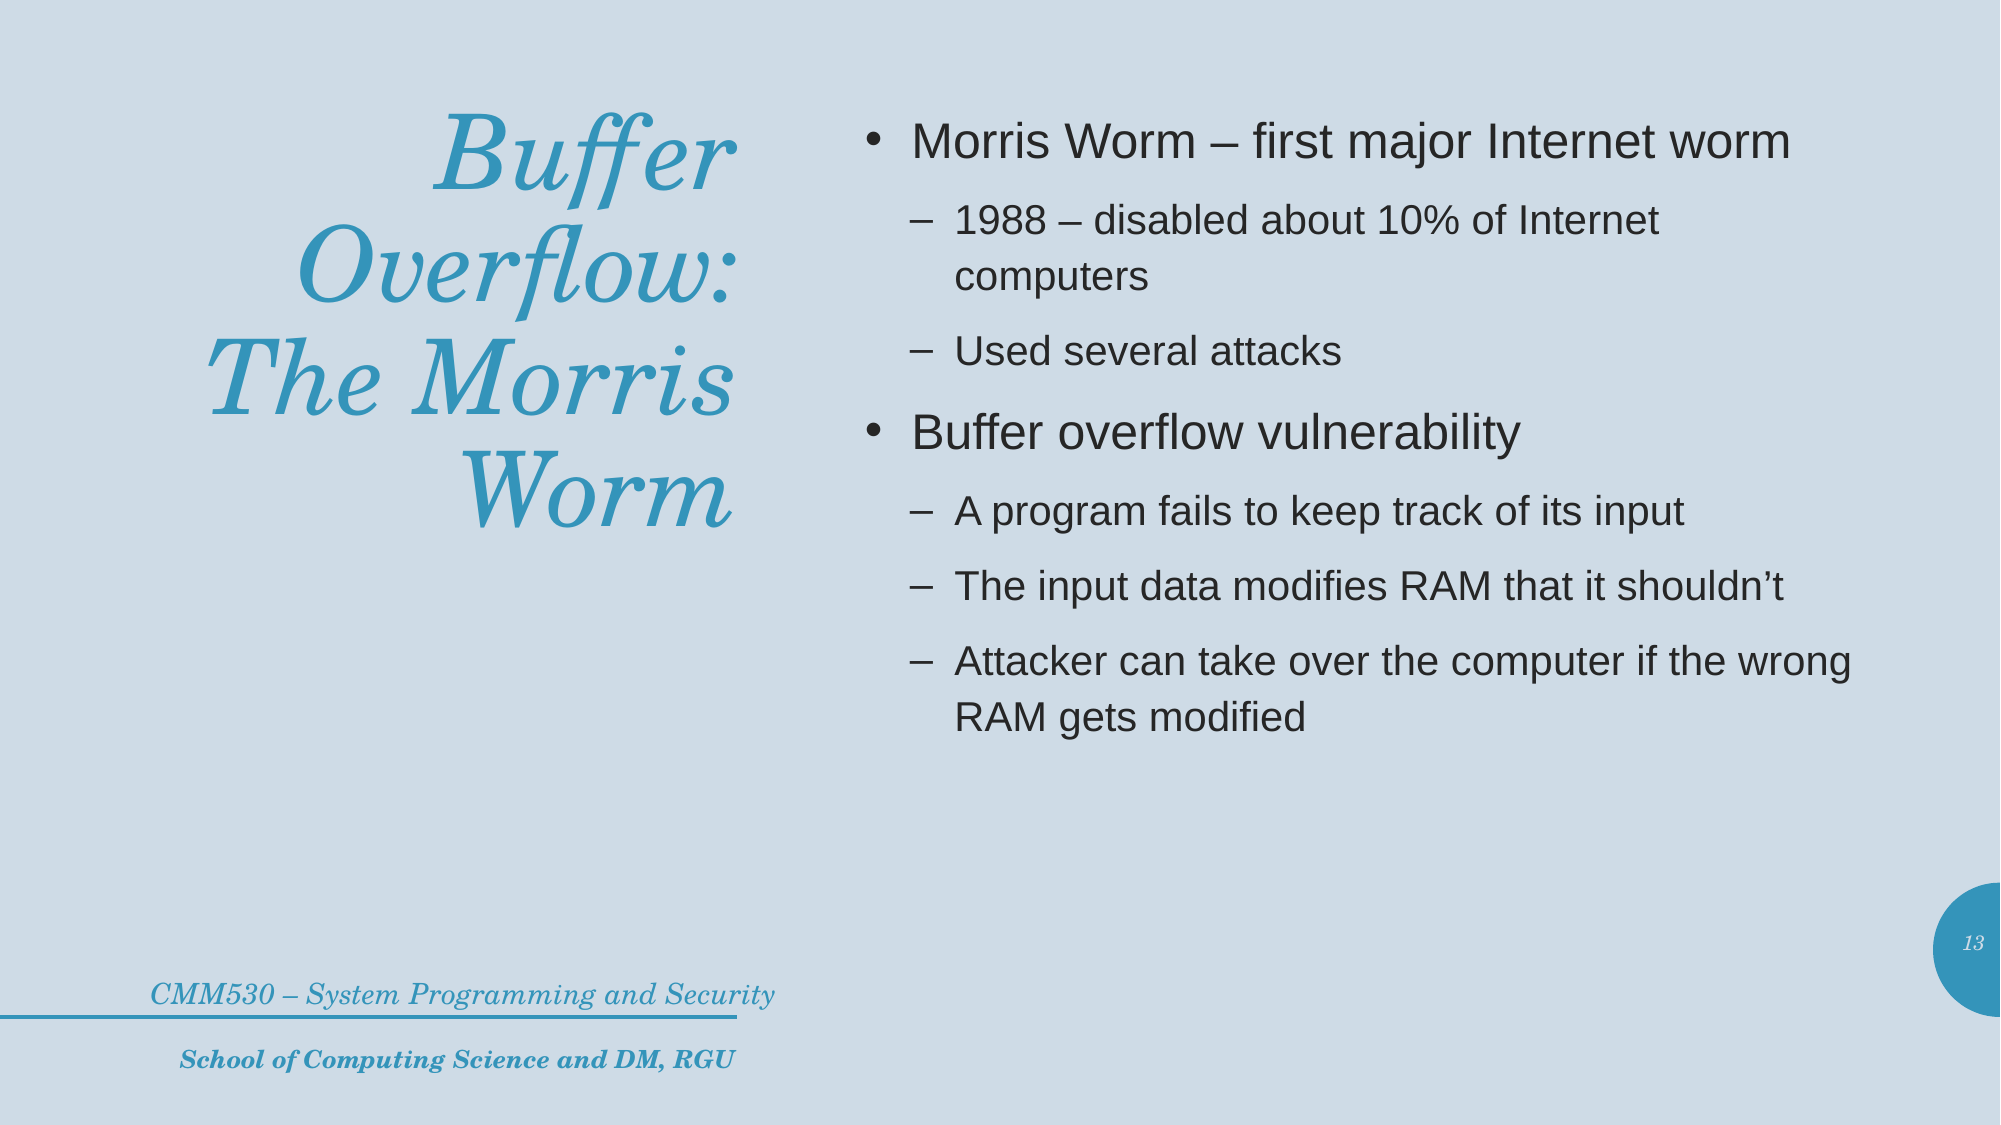

# Buffer Overflow: The Morris Worm
Morris Worm – first major Internet worm
1988 – disabled about 10% of Internet computers
Used several attacks
Buffer overflow vulnerability
A program fails to keep track of its input
The input data modifies RAM that it shouldn’t
Attacker can take over the computer if the wrong RAM gets modified

13